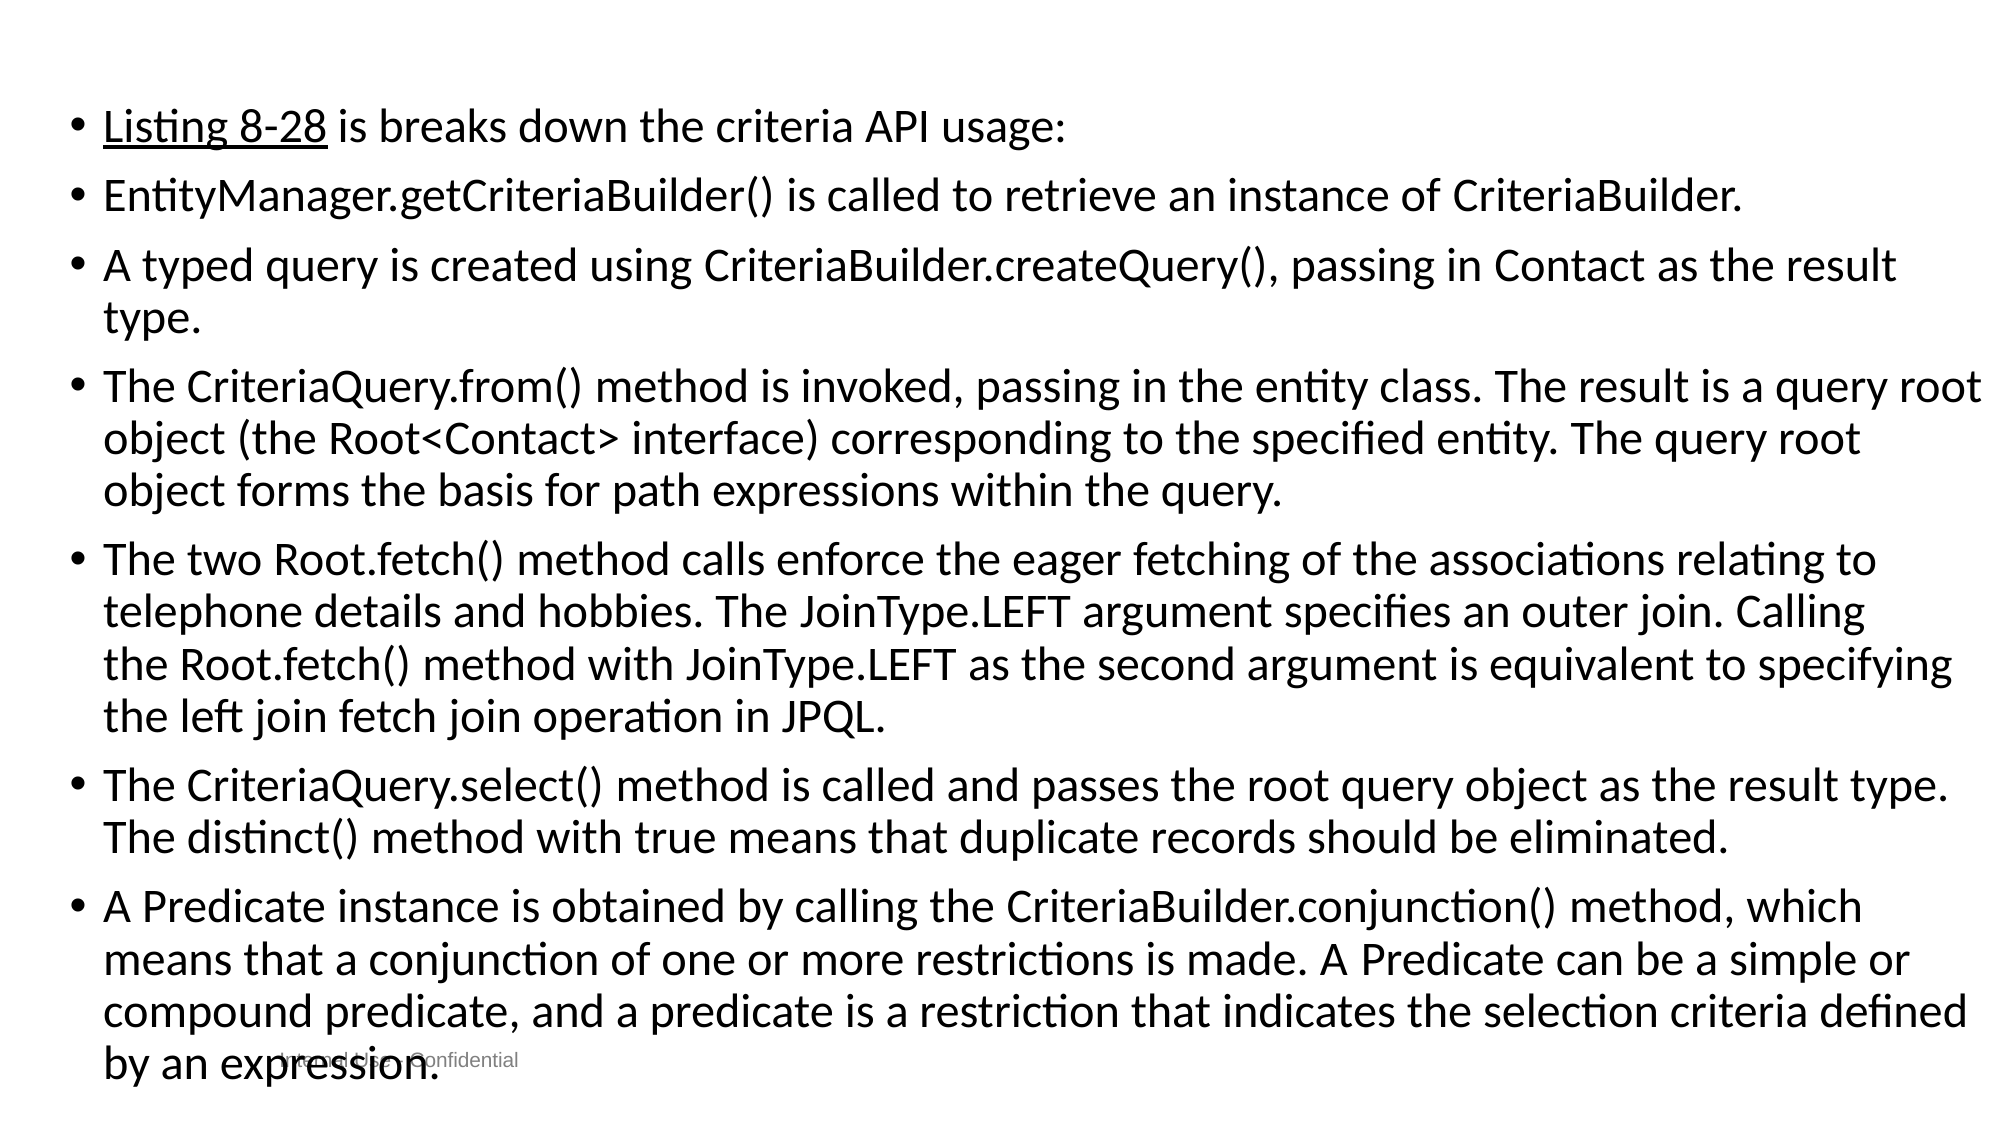

#
Listing 8-28 is breaks down the criteria API usage:
EntityManager.getCriteriaBuilder() is called to retrieve an instance of CriteriaBuilder.
A typed query is created using CriteriaBuilder.createQuery(), passing in Contact as the result type.
The CriteriaQuery.from() method is invoked, passing in the entity class. The result is a query root object (the Root<Contact> interface) corresponding to the specified entity. The query root object forms the basis for path expressions within the query.
The two Root.fetch() method calls enforce the eager fetching of the associations relating to telephone details and hobbies. The JoinType.LEFT argument specifies an outer join. Calling the Root.fetch() method with JoinType.LEFT as the second argument is equivalent to specifying the left join fetch join operation in JPQL.
The CriteriaQuery.select() method is called and passes the root query object as the result type. The distinct() method with true means that duplicate records should be eliminated.
A Predicate instance is obtained by calling the CriteriaBuilder.conjunction() method, which means that a conjunction of one or more restrictions is made. A Predicate can be a simple or compound predicate, and a predicate is a restriction that indicates the selection criteria defined by an expression.